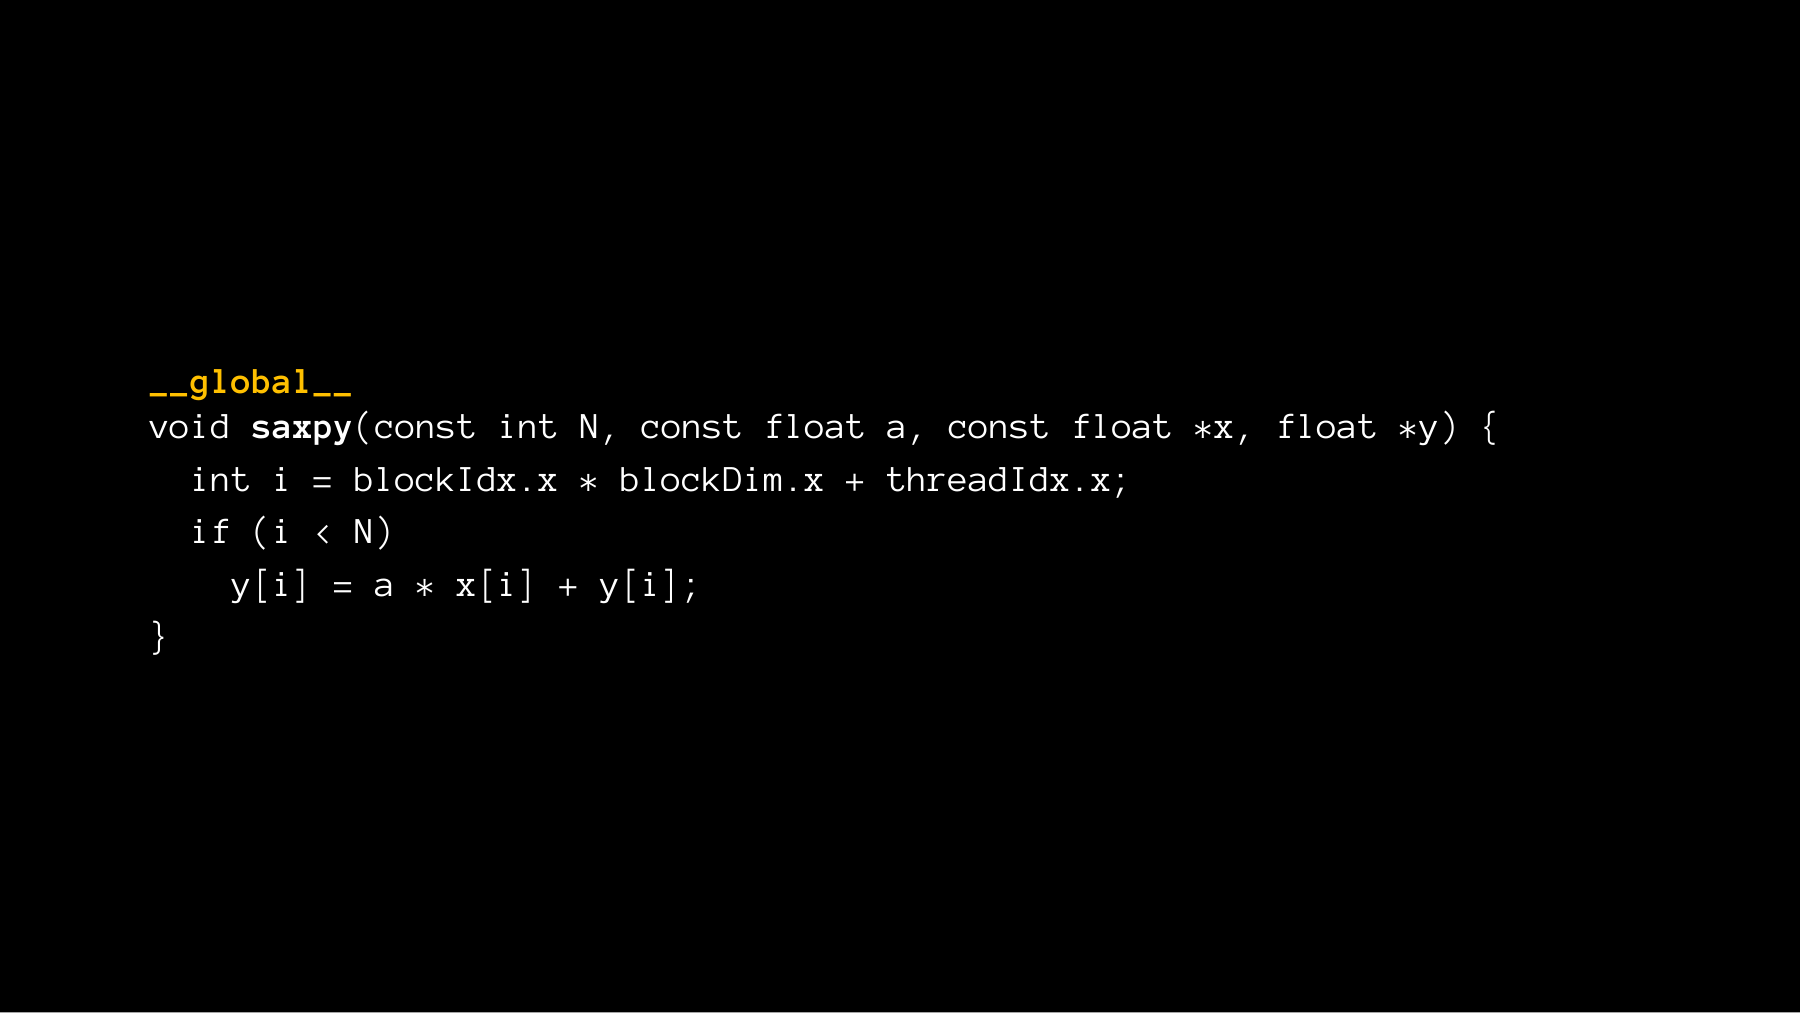

__global__
void saxpy(const int N, const float a, const float *x, float *y) {
  int i = blockIdx.x * blockDim.x + threadIdx.x;
  if (i < N)
    y[i] = a * x[i] + y[i];
}